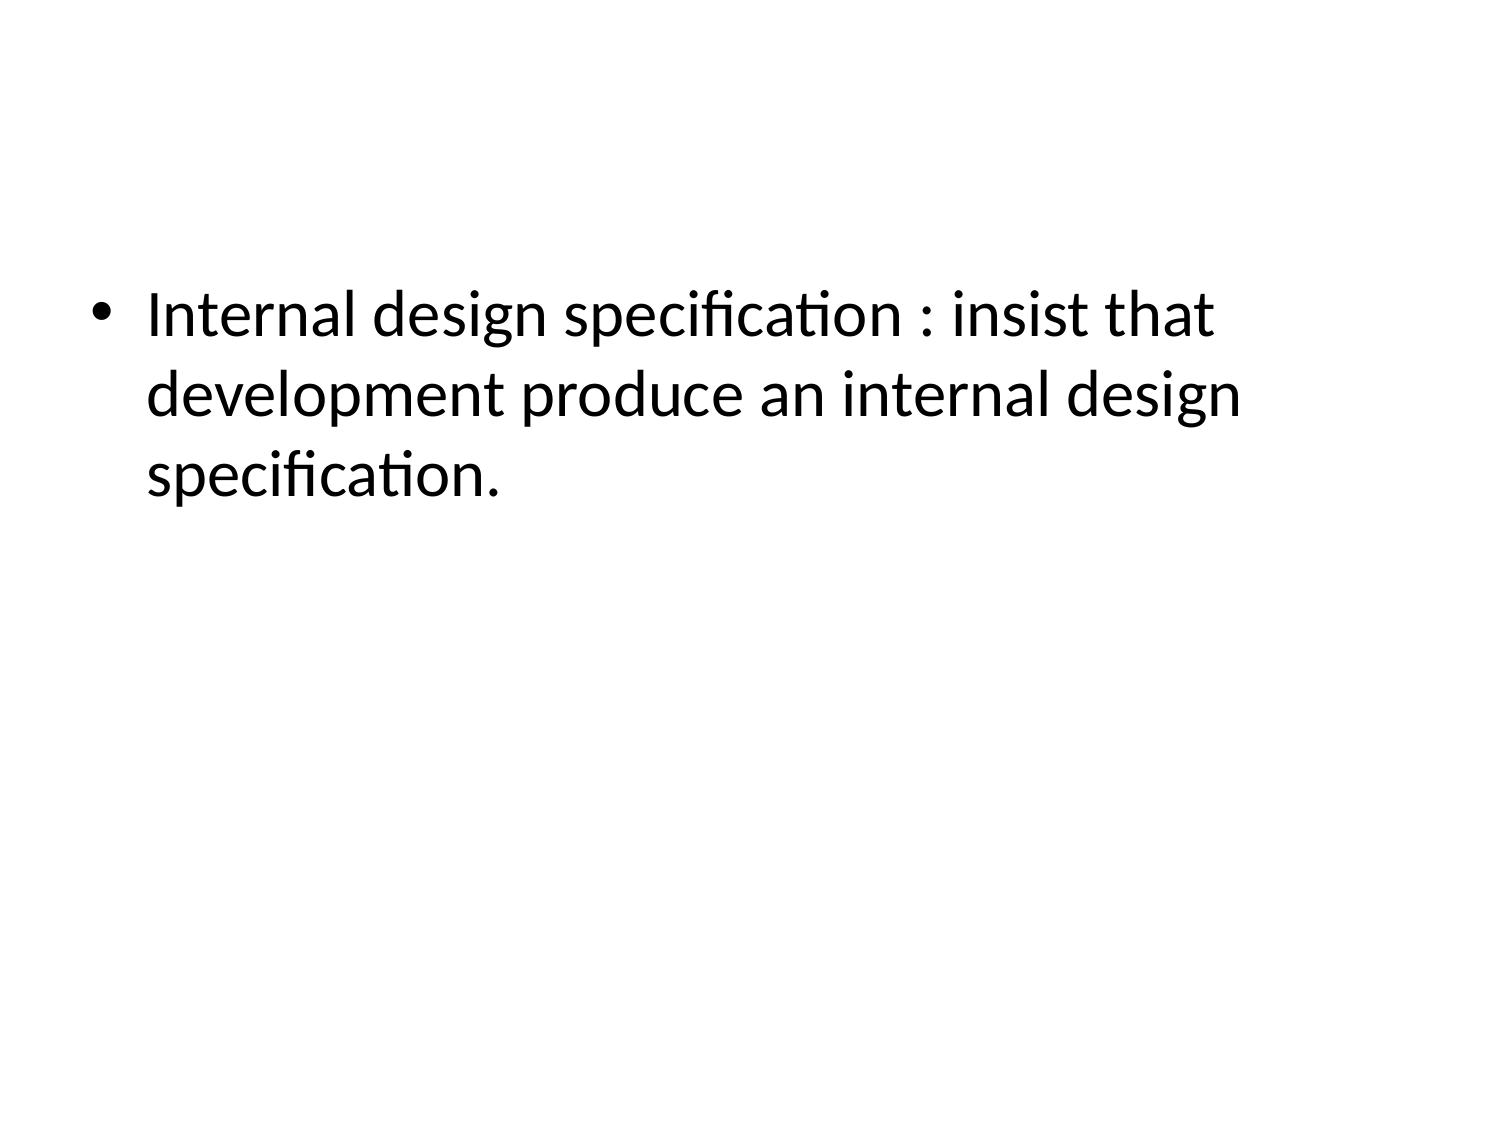

#
Internal design specification : insist that development produce an internal design specification.